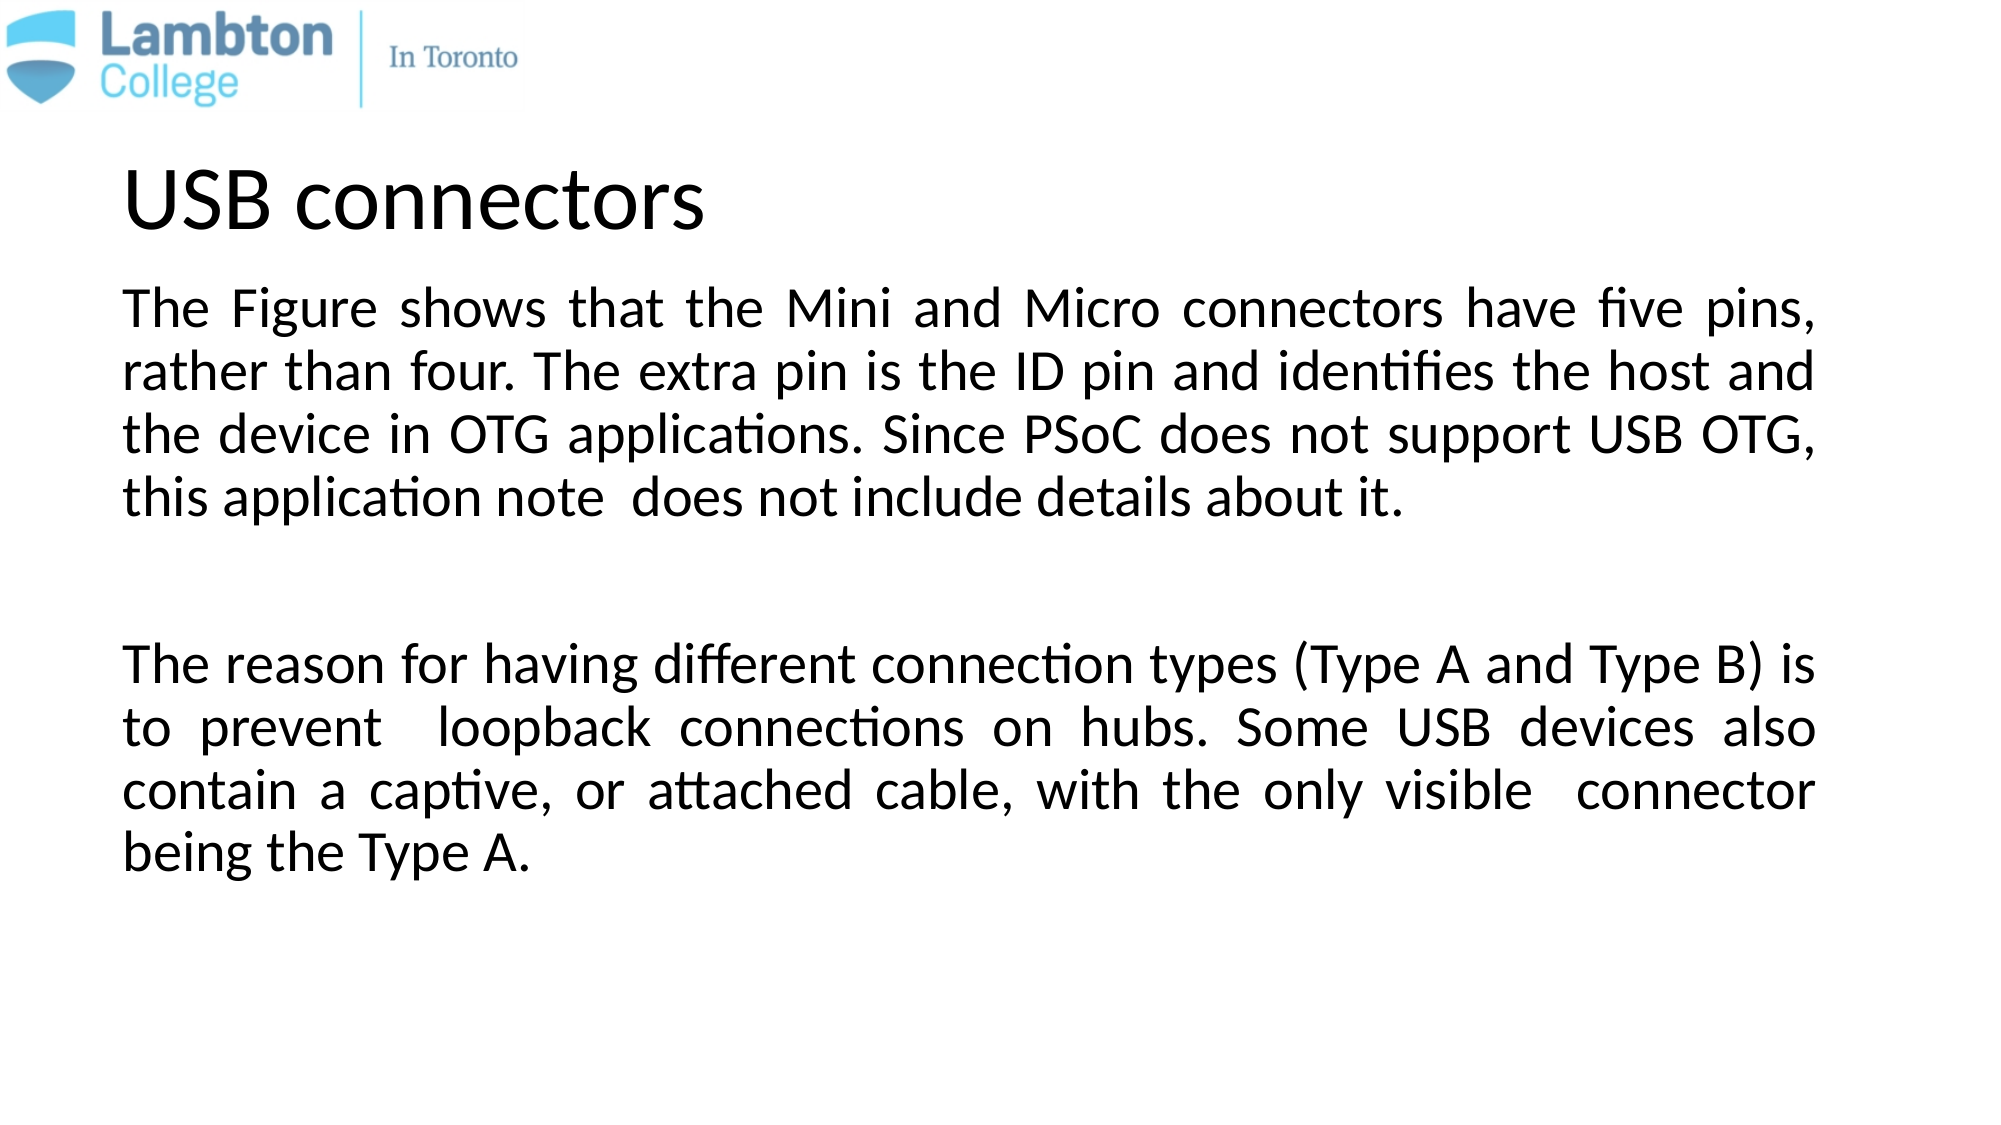

# USB connectors
The Figure shows that the Mini and Micro connectors have five pins, rather than four. The extra pin is the ID pin and identifies the host and the device in OTG applications. Since PSoC does not support USB OTG, this application note  does not include details about it.

The reason for having different connection types (Type A and Type B) is to prevent  loopback connections on hubs. Some USB devices also contain a captive, or attached cable, with the only visible  connector being the Type A.